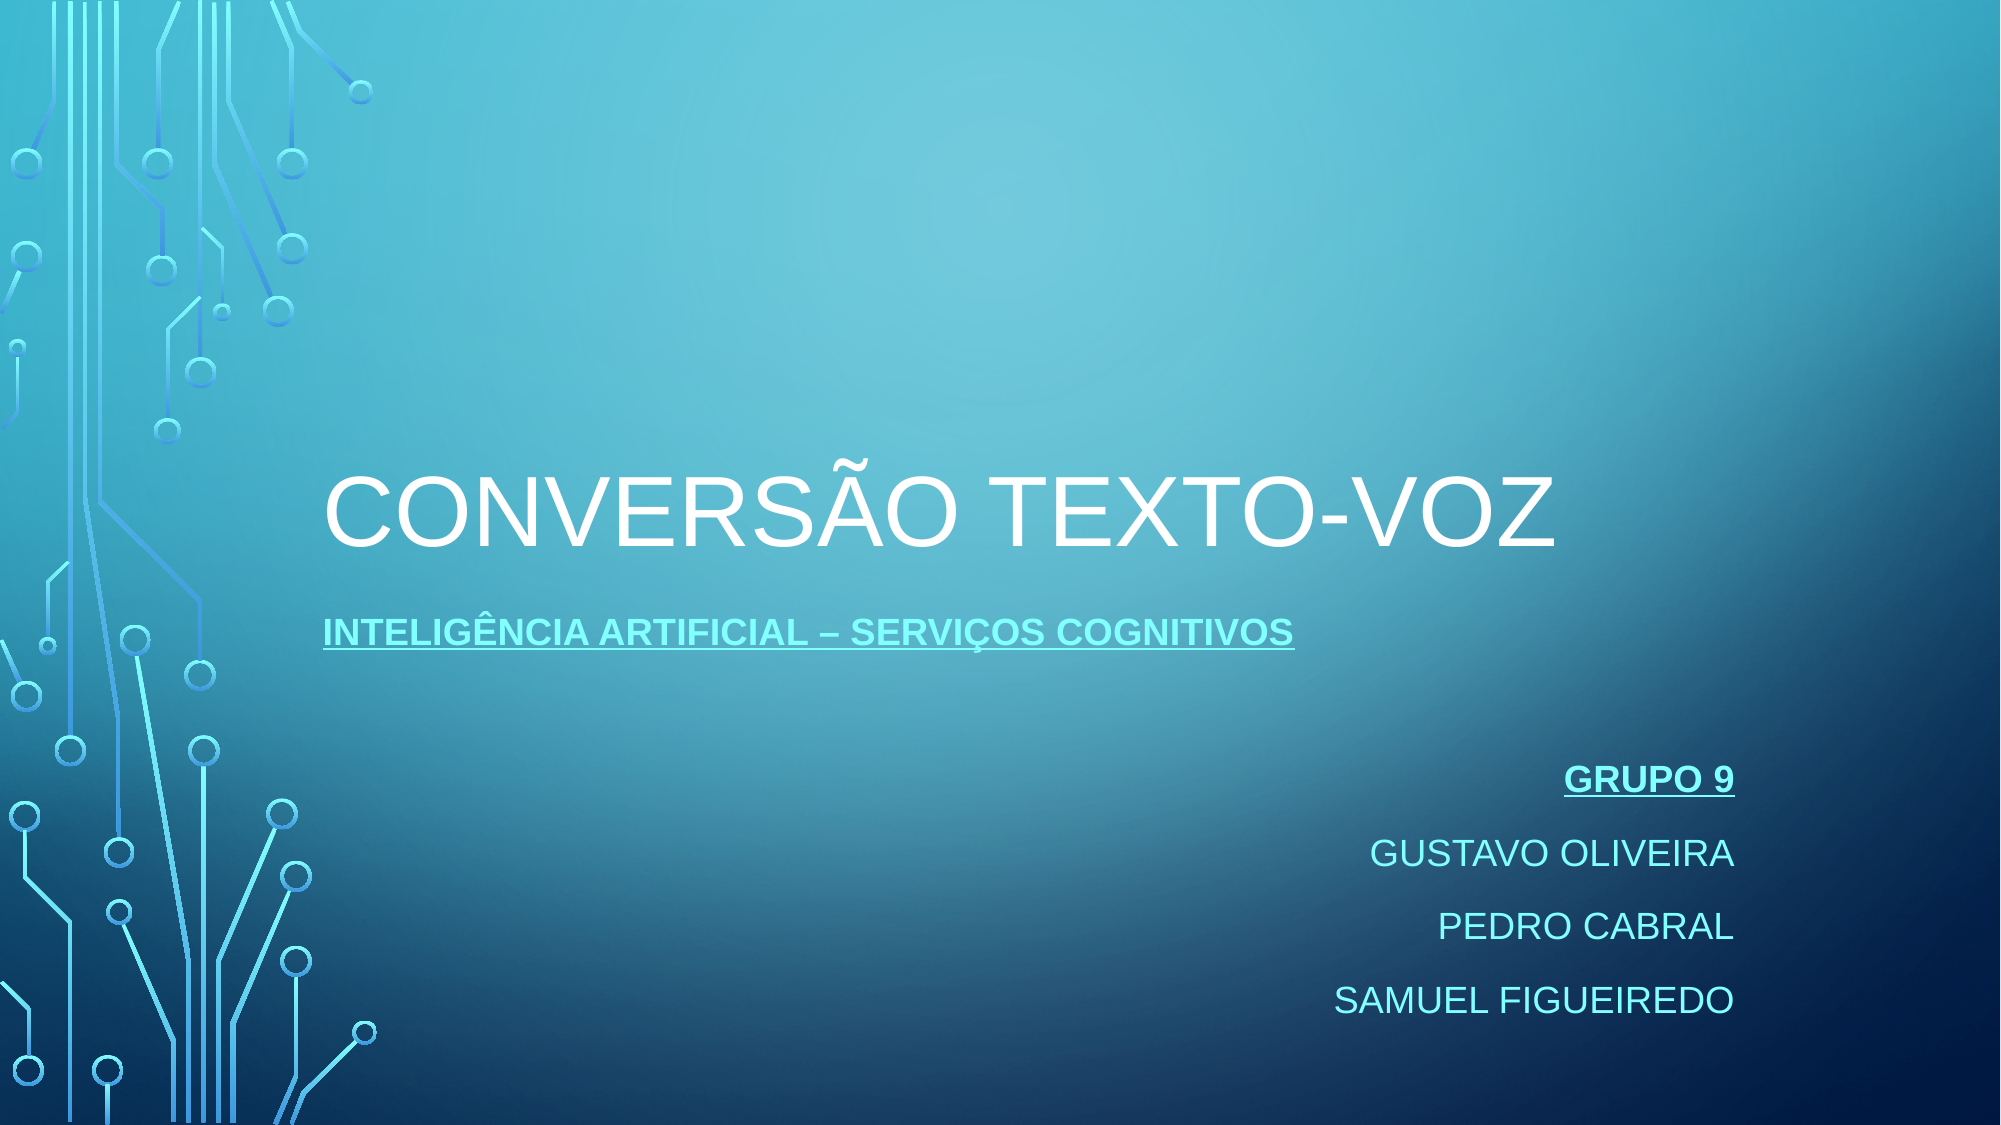

# Conversão texto-voz
Inteligência Artificial – Serviços cognitivos

Grupo 9
Gustavo oliveira
Pedro cabral
Samuel Figueiredo